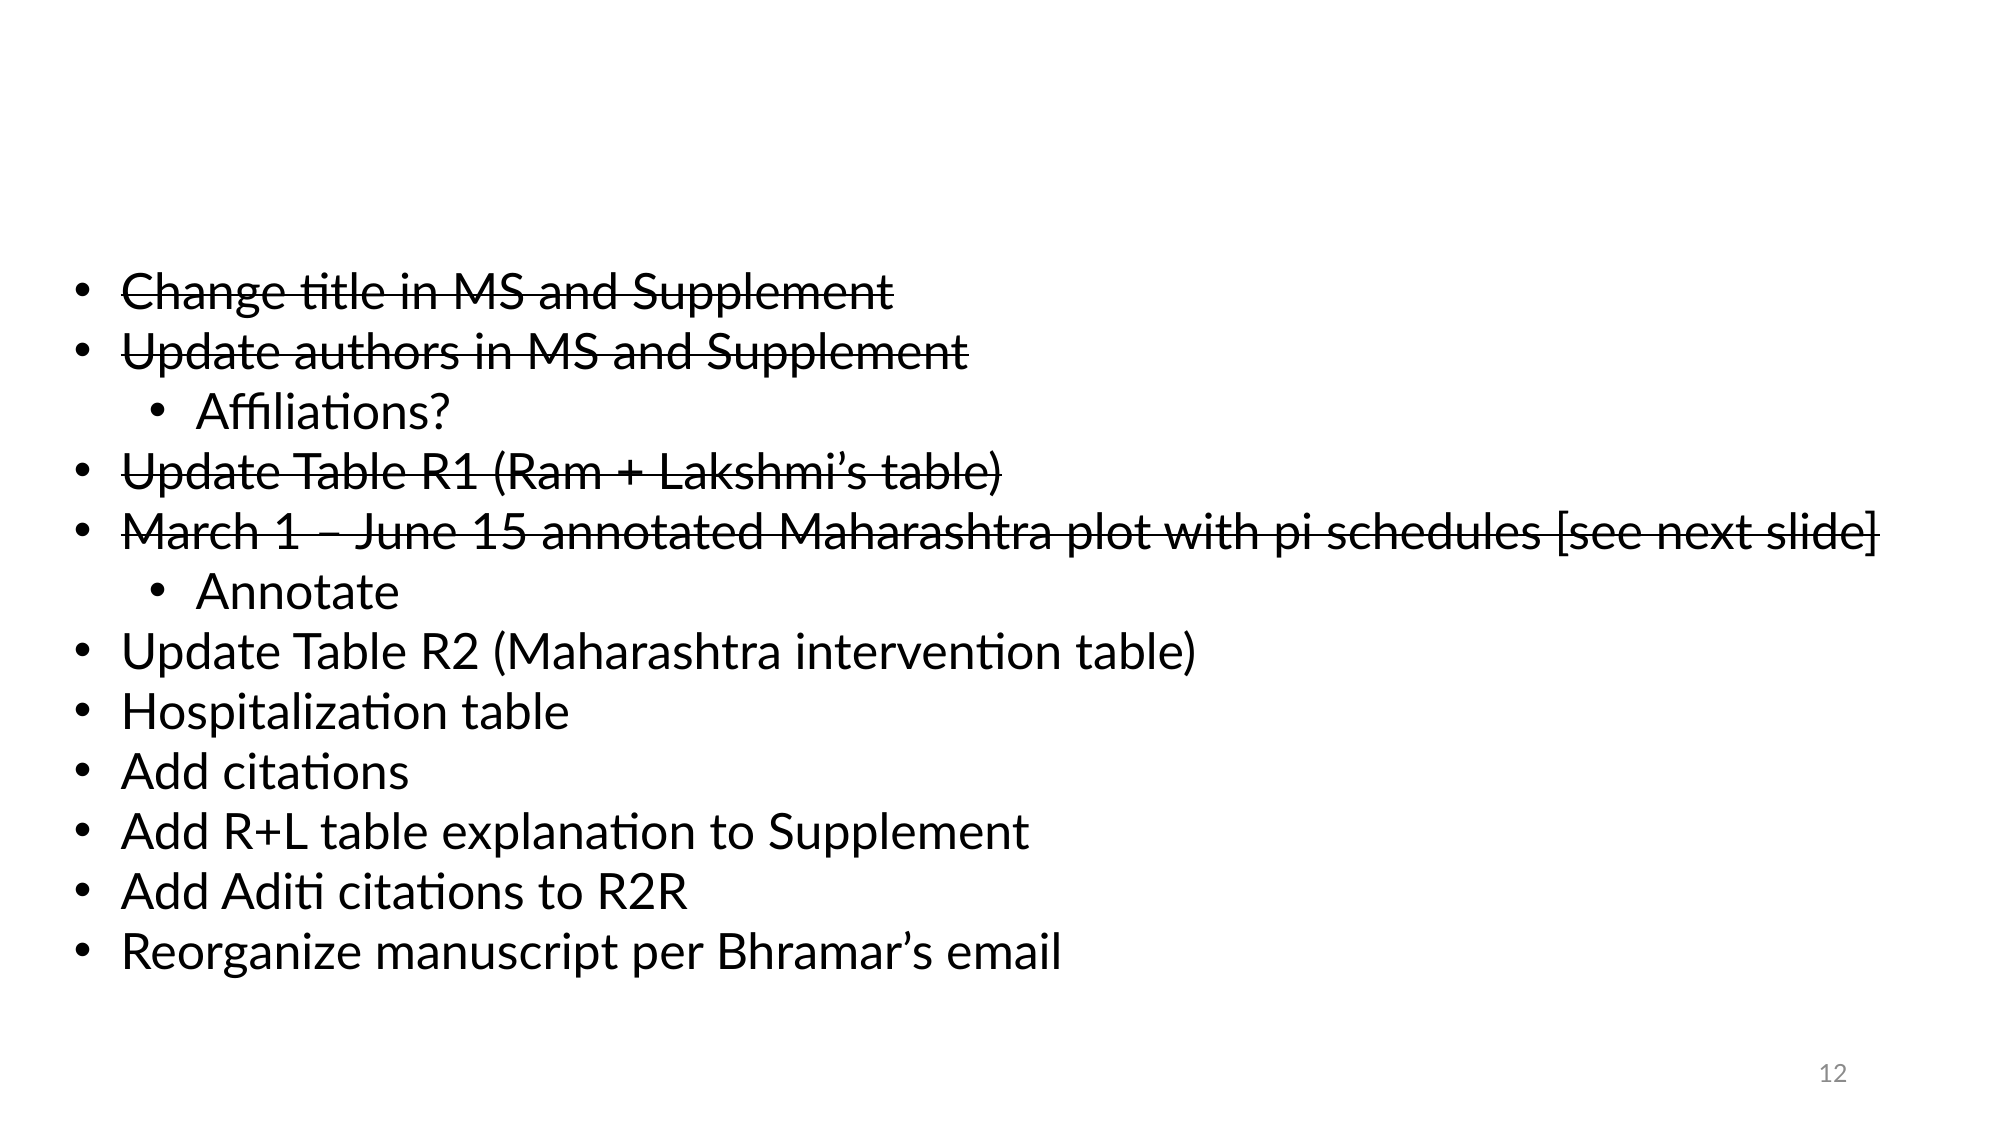

Change title in MS and Supplement
Update authors in MS and Supplement
Affiliations?
Update Table R1 (Ram + Lakshmi’s table)
March 1 – June 15 annotated Maharashtra plot with pi schedules [see next slide]
Annotate
Update Table R2 (Maharashtra intervention table)
Hospitalization table
Add citations
Add R+L table explanation to Supplement
Add Aditi citations to R2R
Reorganize manuscript per Bhramar’s email
12